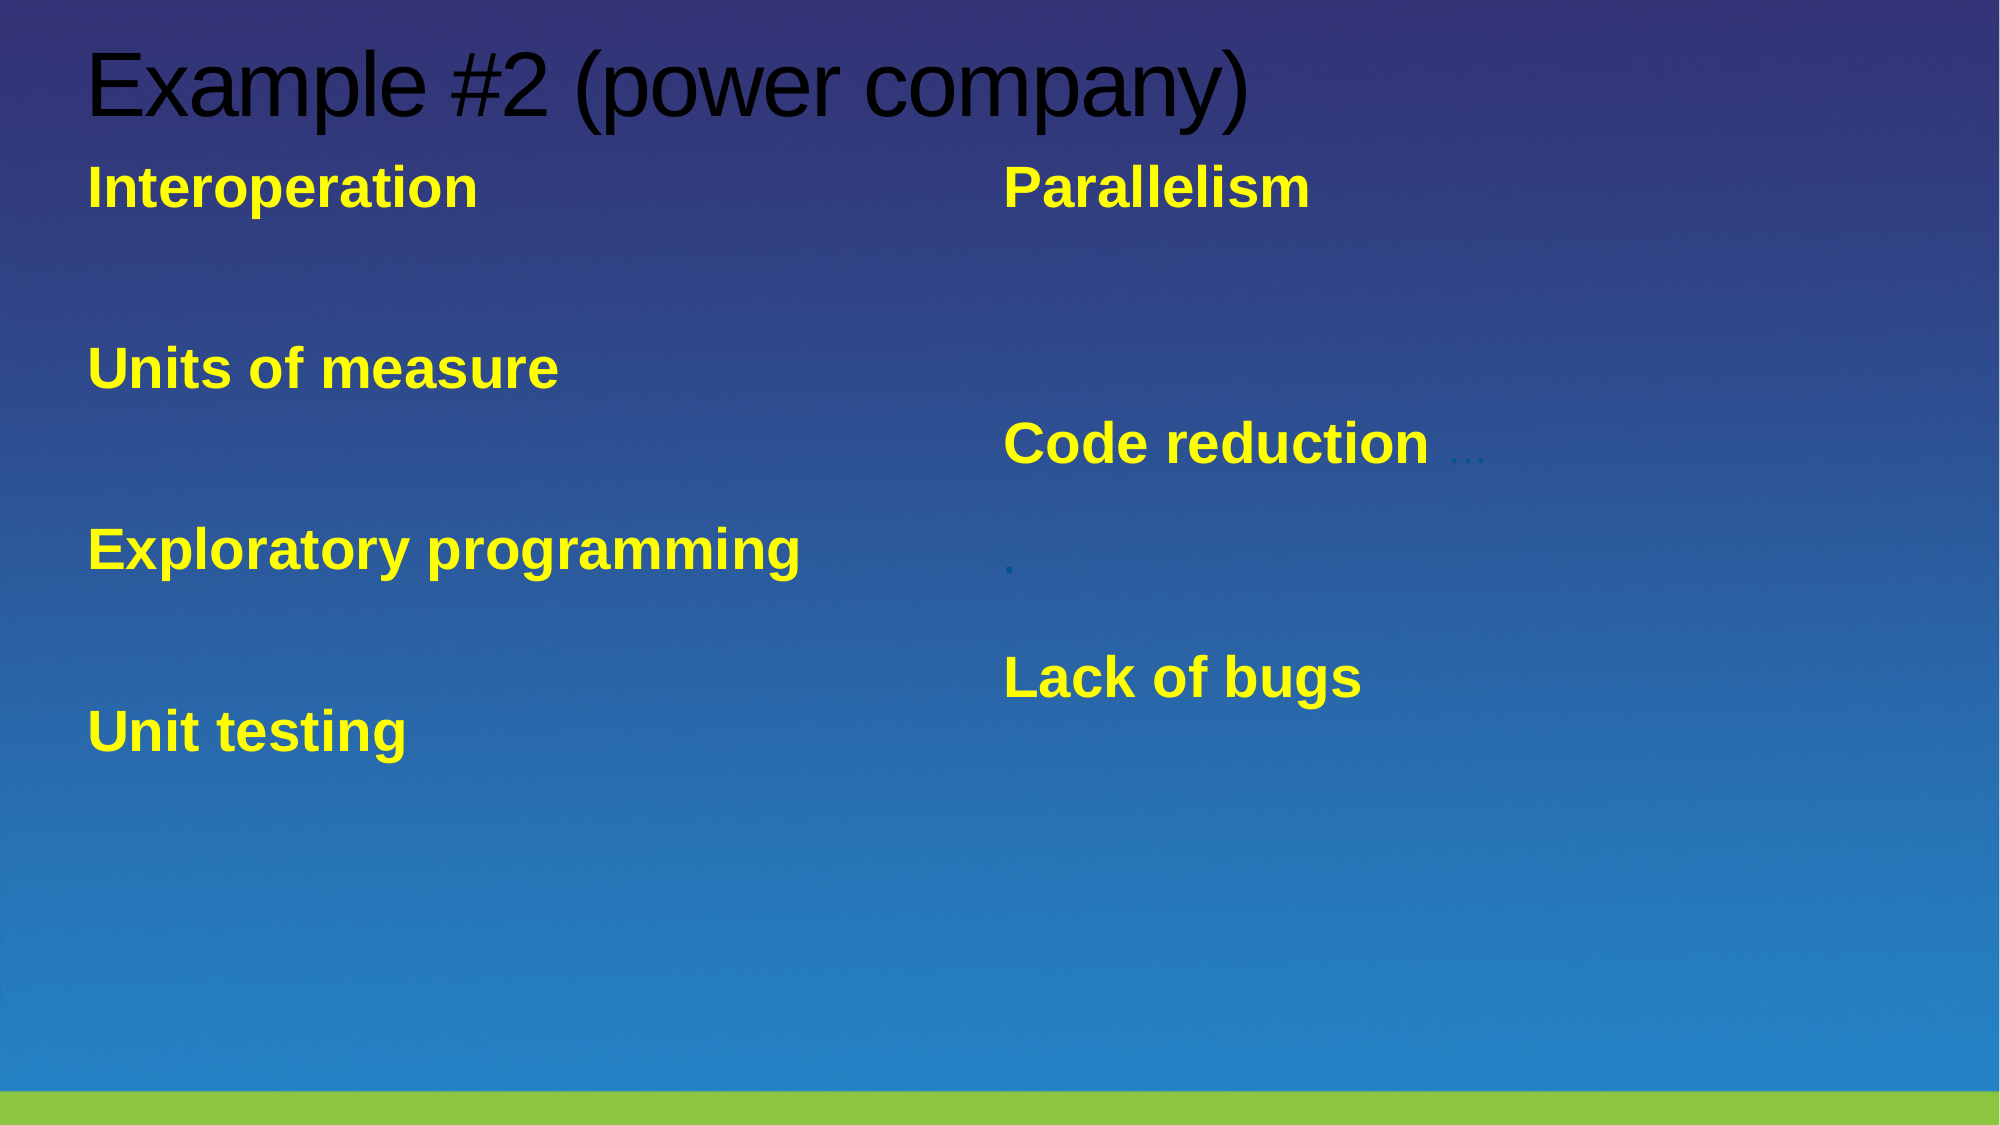

# Example #2 (power company)
Interoperation

Units of measure

Exploratory programming

Unit testing

Parallelism

Code reduction …

.

Lack of bugs